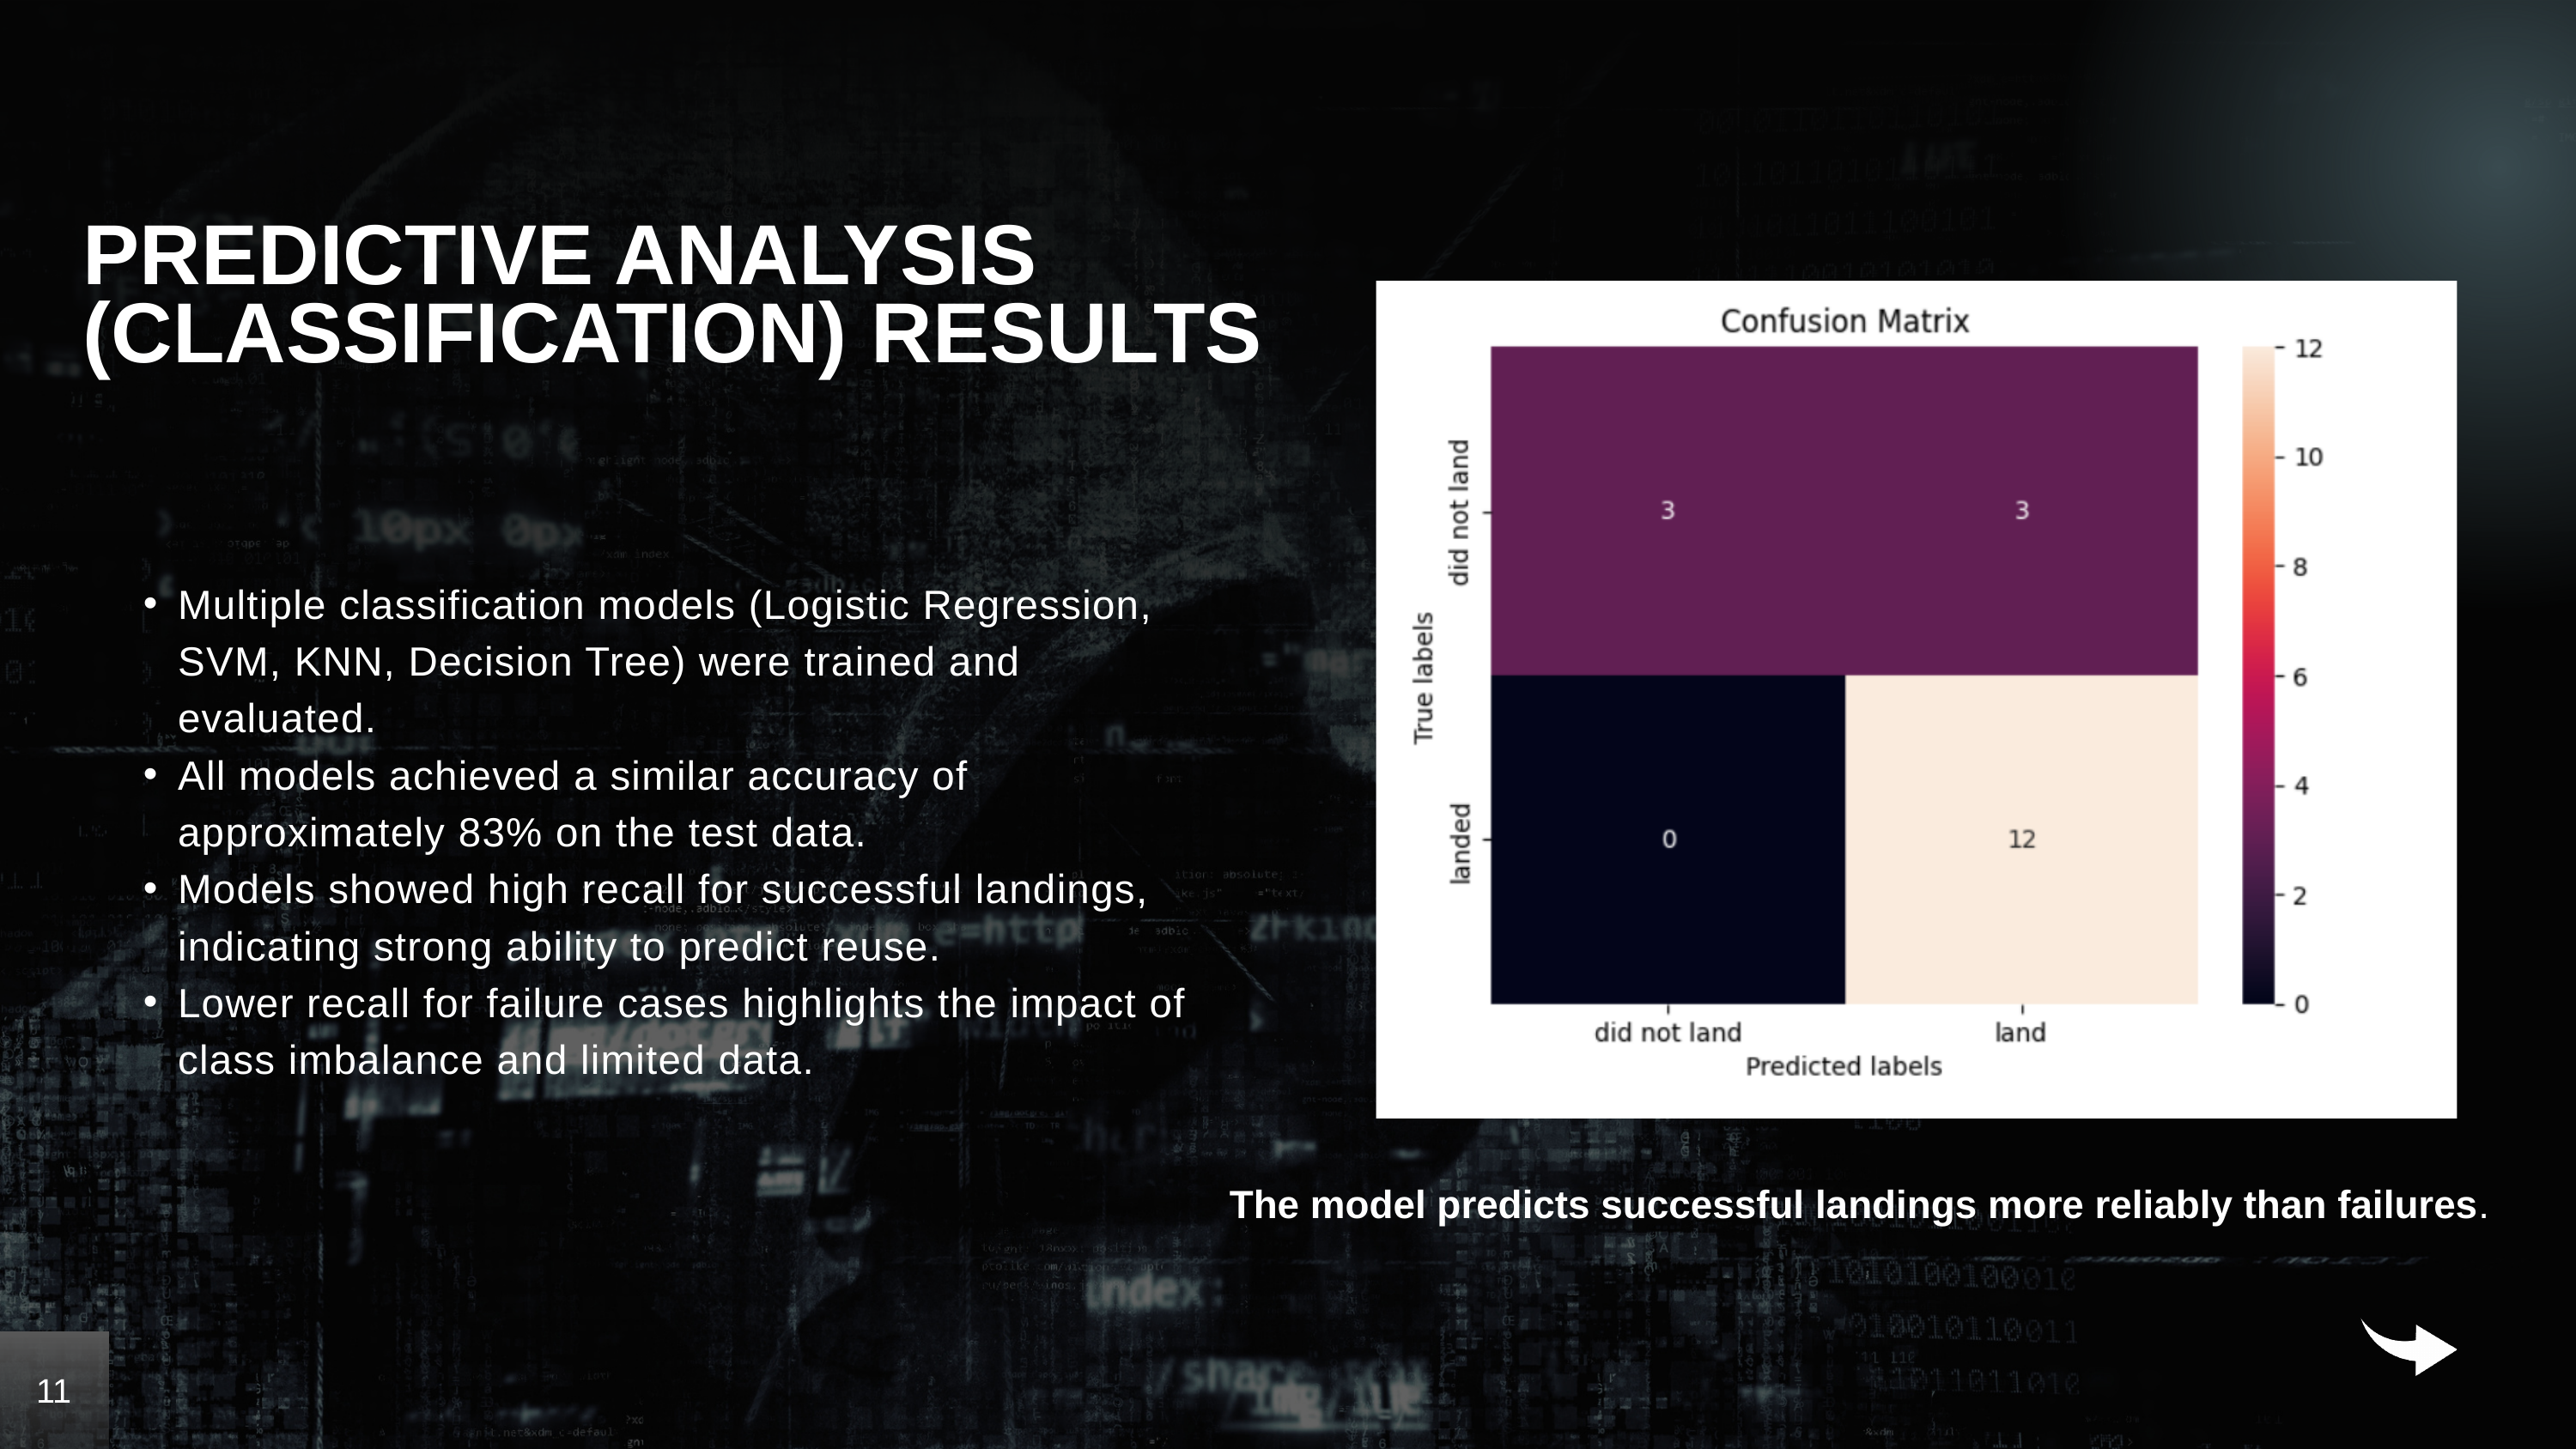

PREDICTIVE ANALYSIS (CLASSIFICATION) RESULTS

Multiple classification models (Logistic Regression, SVM, KNN, Decision Tree) were trained and evaluated.
All models achieved a similar accuracy of approximately 83% on the test data.
Models showed high recall for successful landings, indicating strong ability to predict reuse.
Lower recall for failure cases highlights the impact of class imbalance and limited data.

The model predicts successful landings more reliably than failures.

11